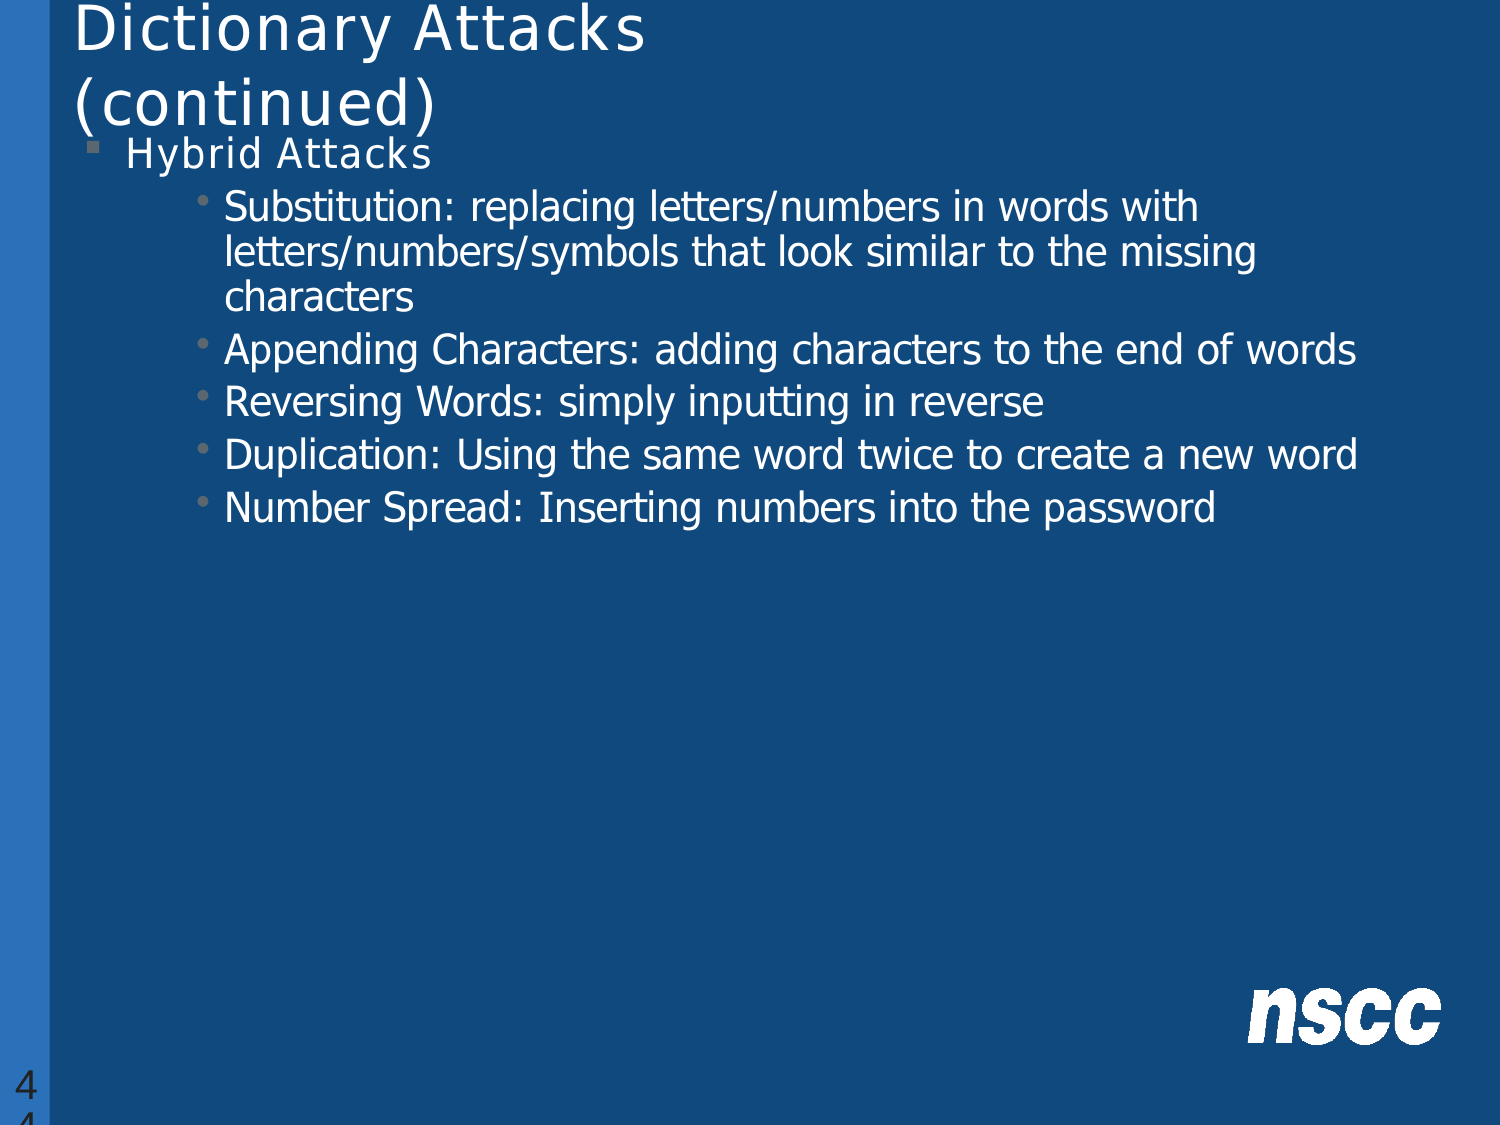

# Dictionary Attacks (continued)
Hybrid Attacks
Substitution: replacing letters/numbers in words with letters/numbers/symbols that look similar to the missing characters
Appending Characters: adding characters to the end of words
Reversing Words: simply inputting in reverse
Duplication: Using the same word twice to create a new word
Number Spread: Inserting numbers into the password
44